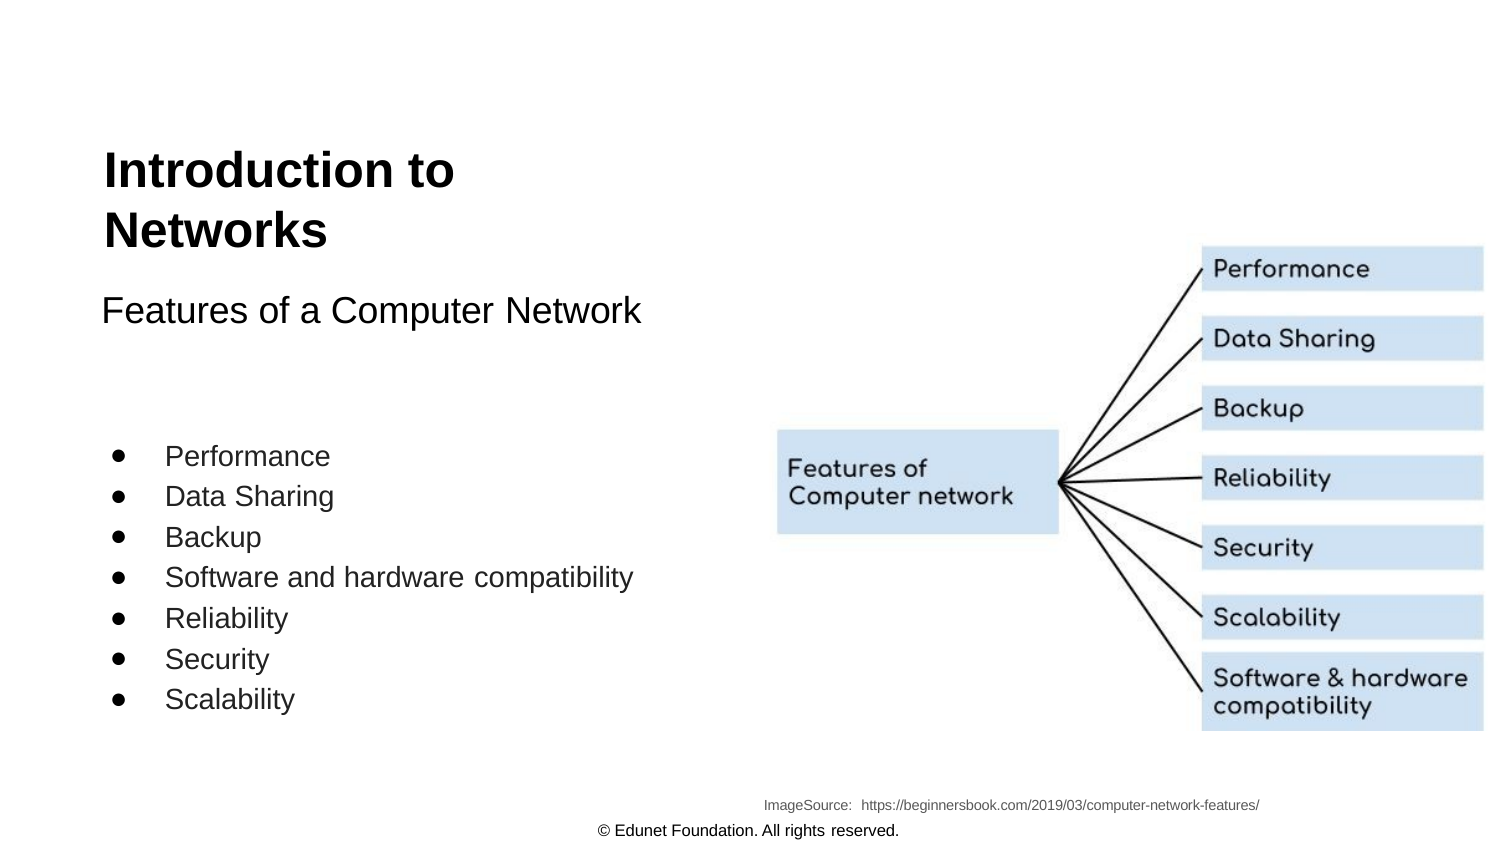

# Introduction to Networks

Features of a Computer Network
Performance
Data Sharing
Backup
Software and hardware compatibility
Reliability
Security
Scalability
ImageSource:  https://beginnersbook.com/2019/03/computer-network-features/
© Edunet Foundation. All rights reserved.